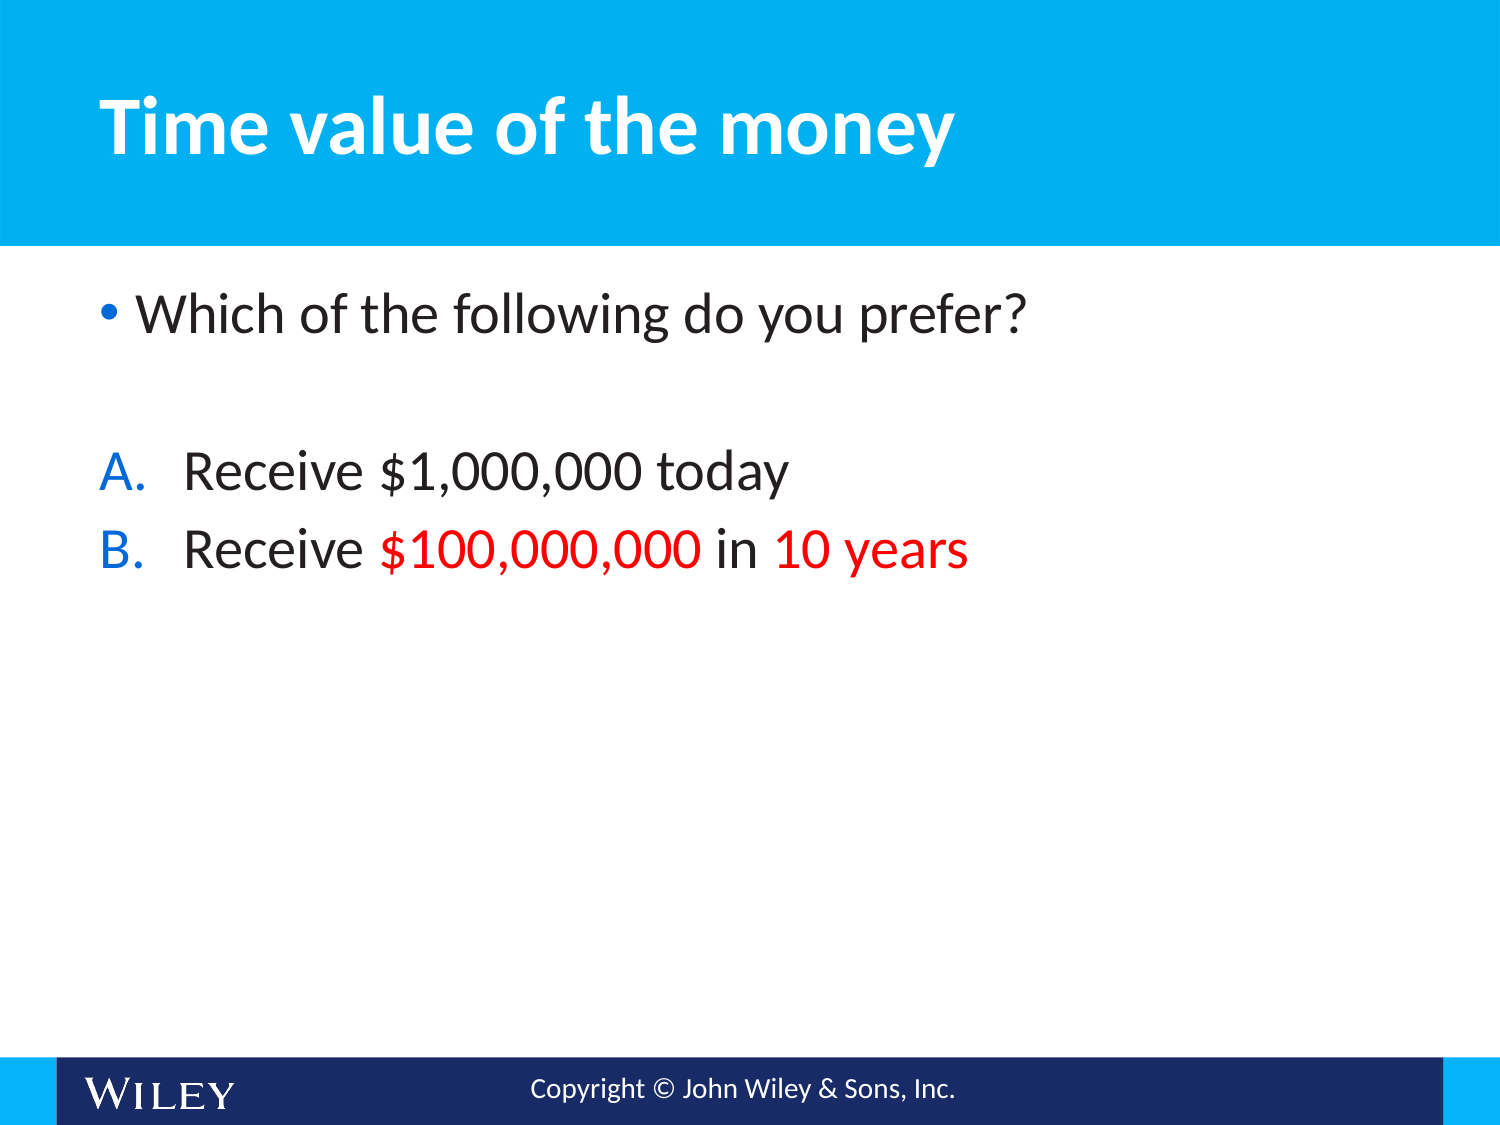

# Time value of the money
Which of the following do you prefer?

Receive $1,000,000 today
Receive $100,000,000 in 10 years